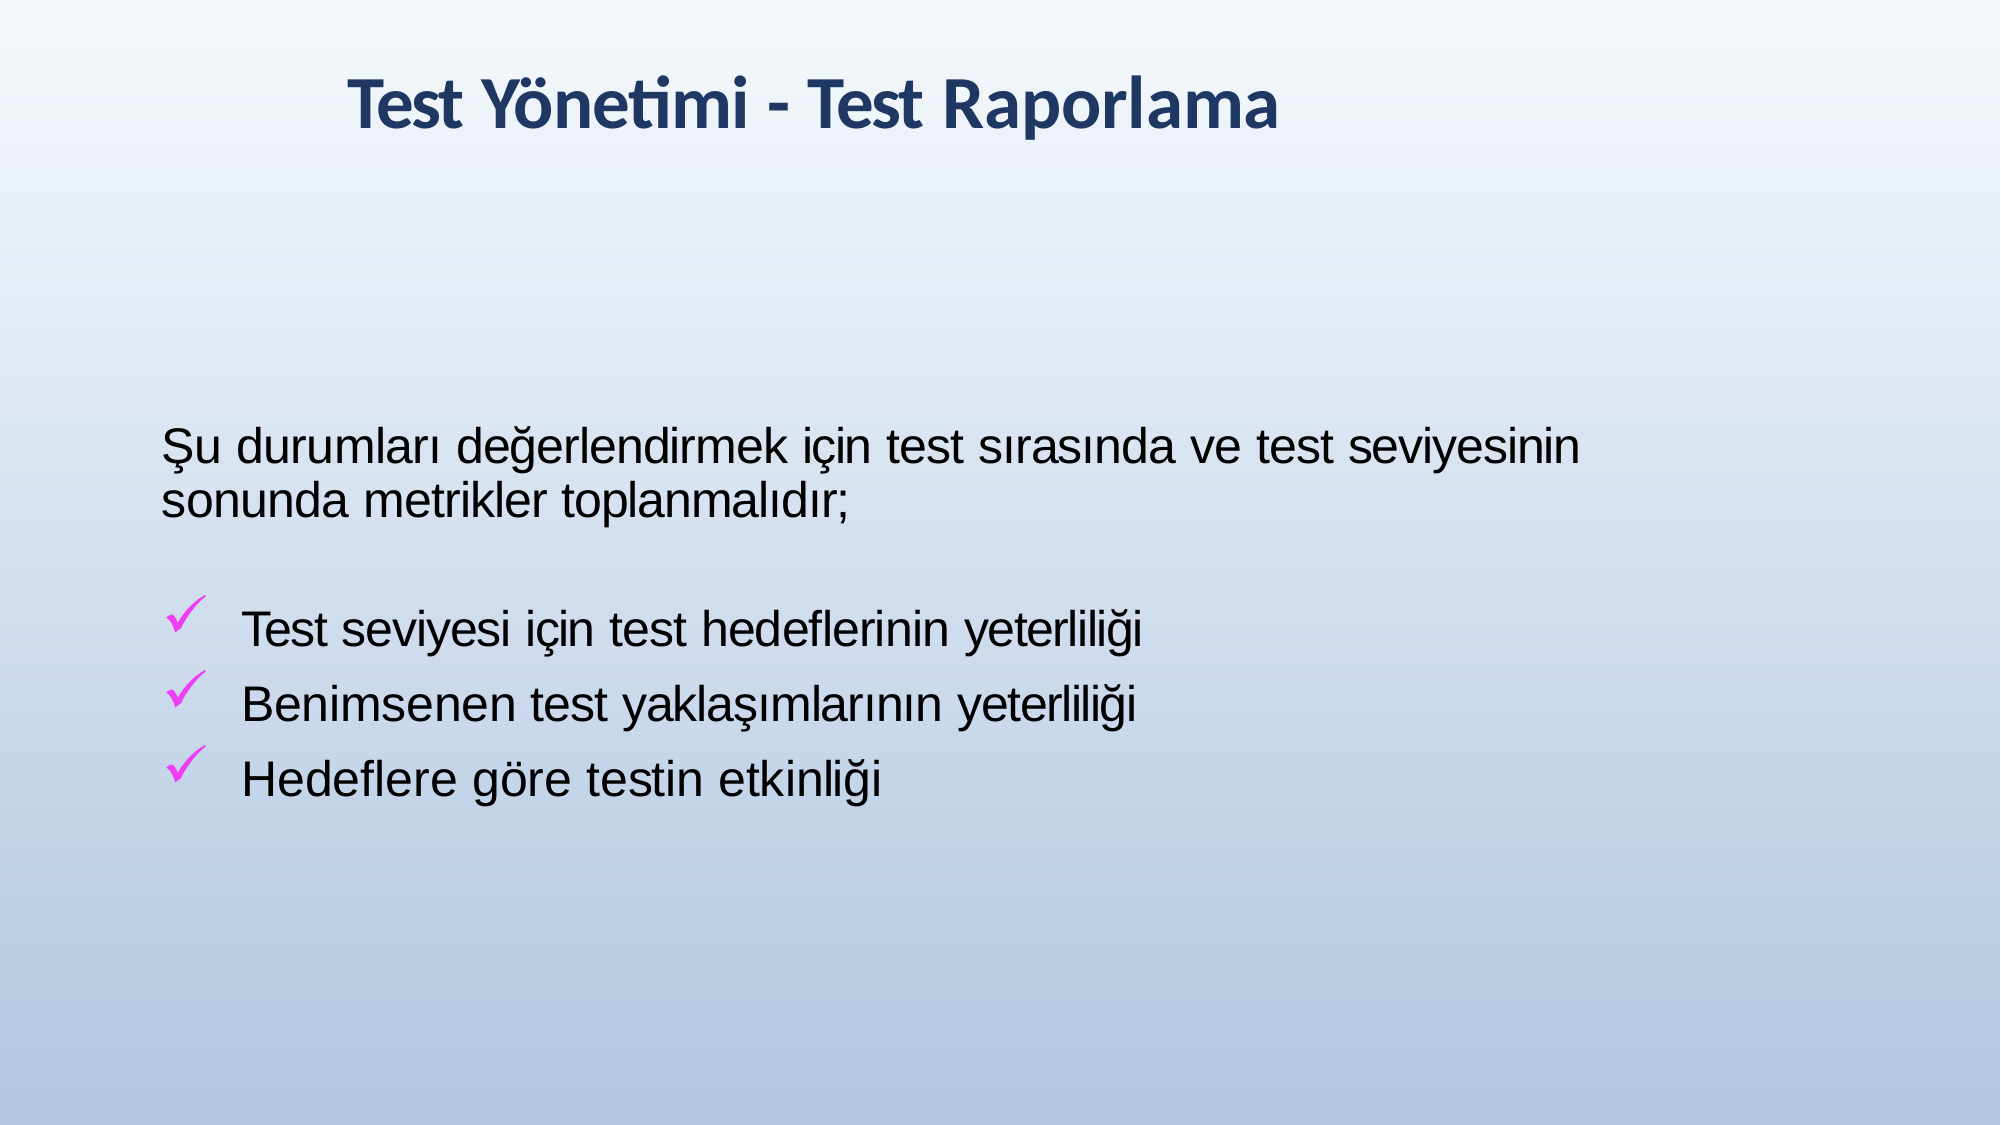

# Test Yönetimi - Test Raporlama
Şu durumları değerlendirmek için test sırasında ve test seviyesinin  sonunda metrikler toplanmalıdır;

Test seviyesi için test hedeflerinin yeterliliği
Benimsenen test yaklaşımlarının yeterliliği
Hedeflere göre testin etkinliği